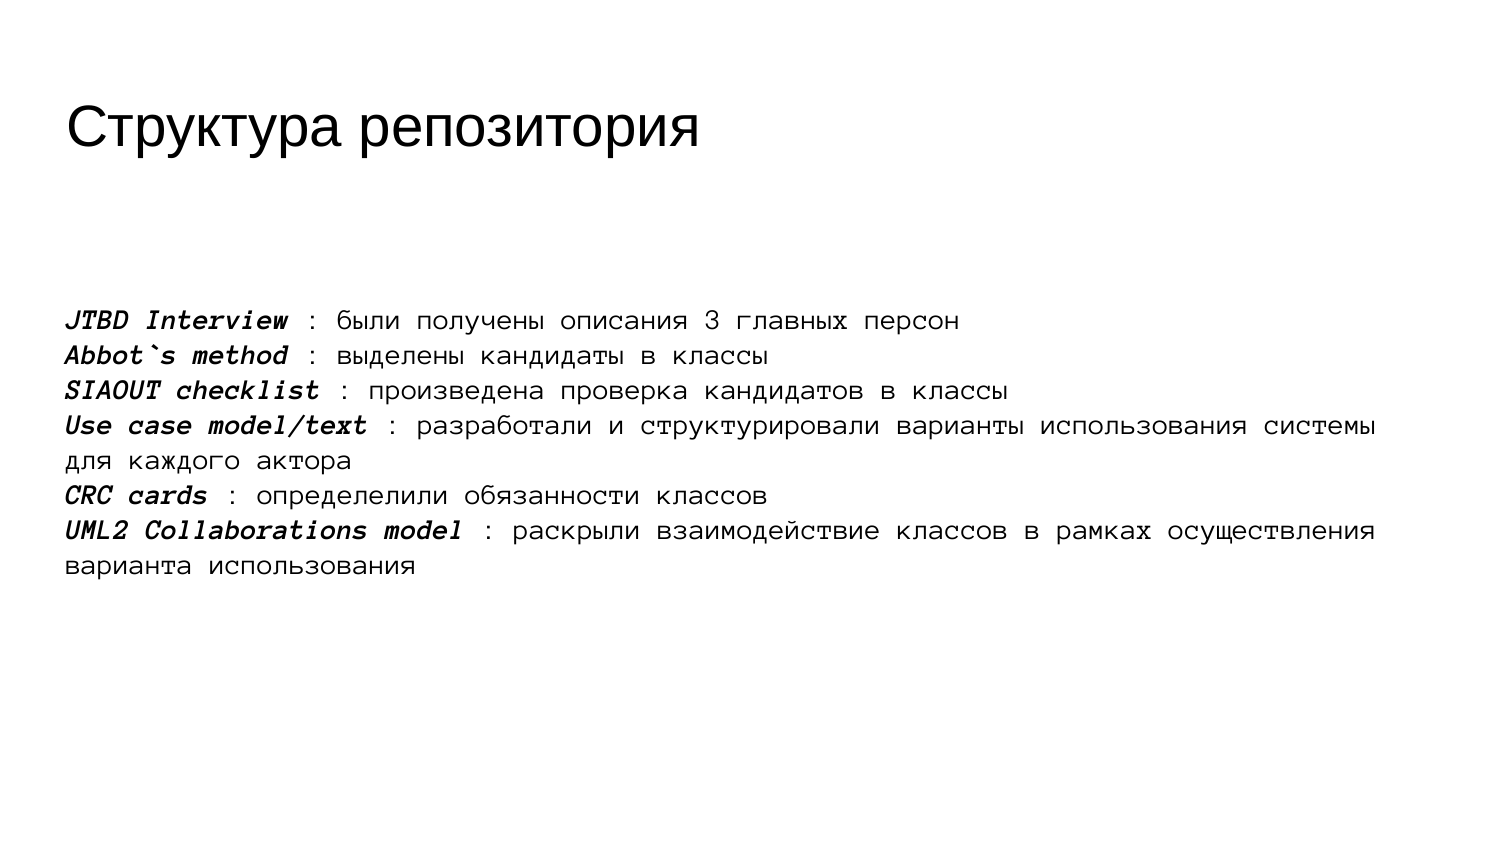

# Структура репозитория
JTBD Interview : были получены описания 3 главных персон
Abbot`s method : выделены кандидаты в классы
SIAOUT checklist : произведена проверка кандидатов в классы
Use case model/text : разработали и структурировали варианты использования системы для каждого актора
CRC cards : определелили обязанности классов
UML2 Collaborations model : раскрыли взаимодействие классов в рамках осуществления варианта использования